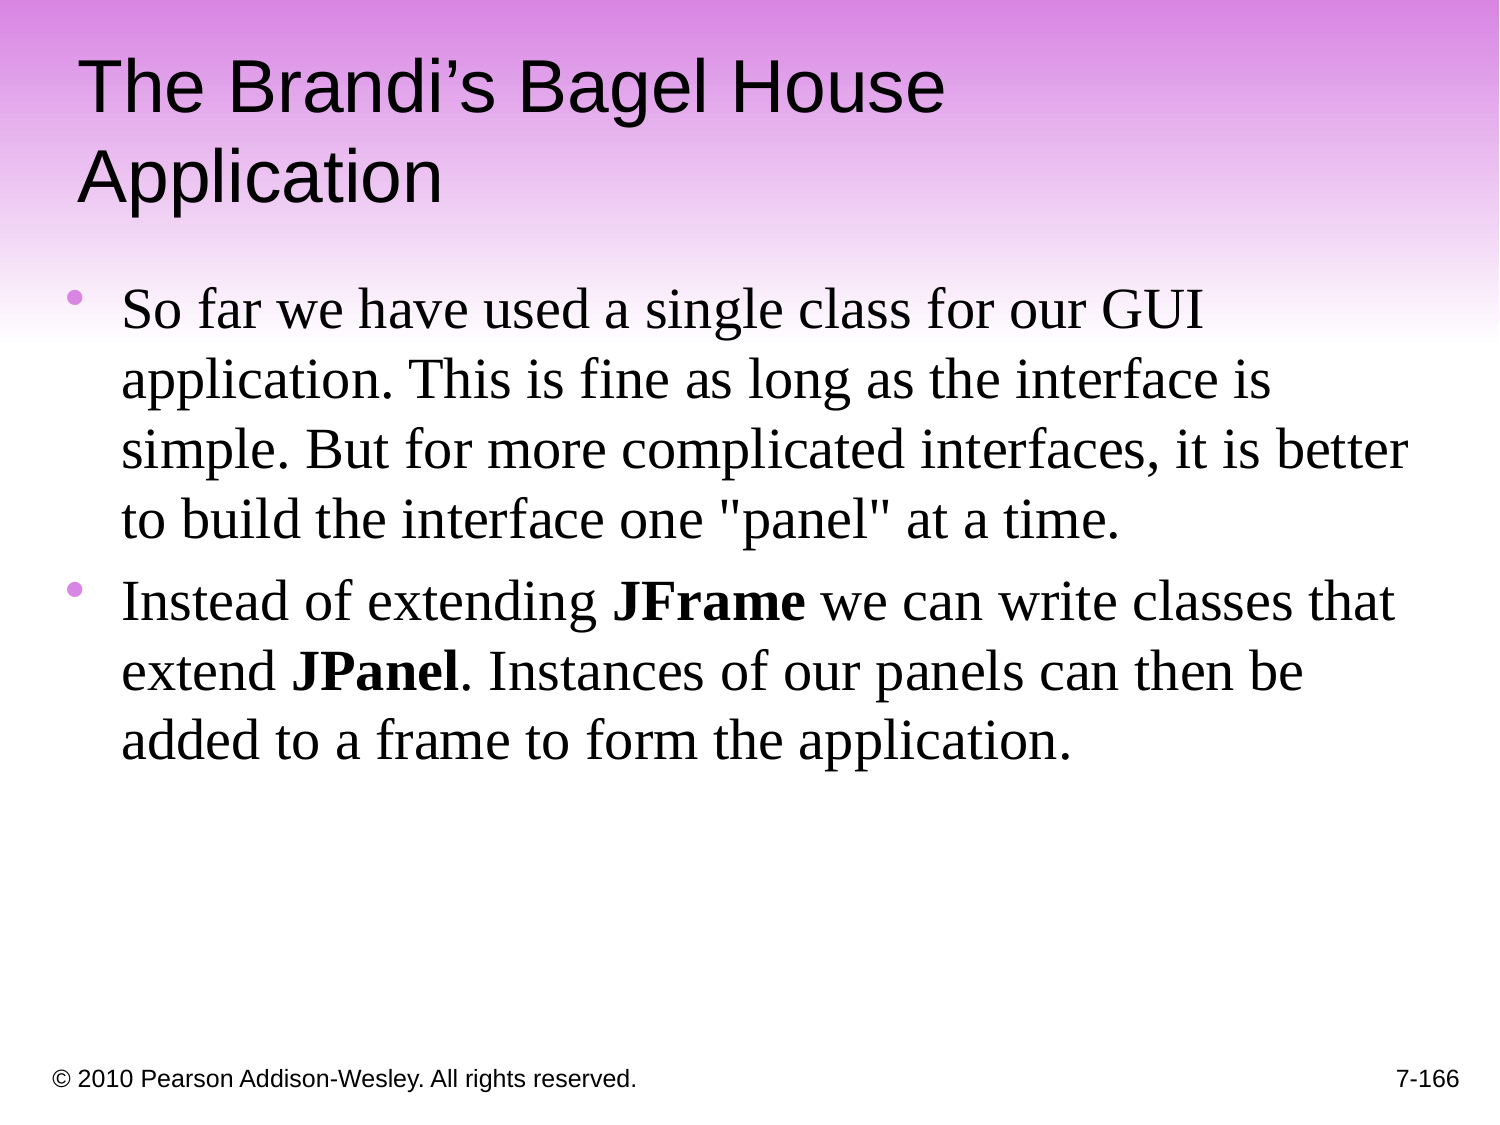

So far we have used a single class for our GUI application. This is fine as long as the interface is simple. But for more complicated interfaces, it is better to build the interface one "panel" at a time.
Instead of extending JFrame we can write classes that extend JPanel. Instances of our panels can then be added to a frame to form the application.
The Brandi’s Bagel House Application
7-166